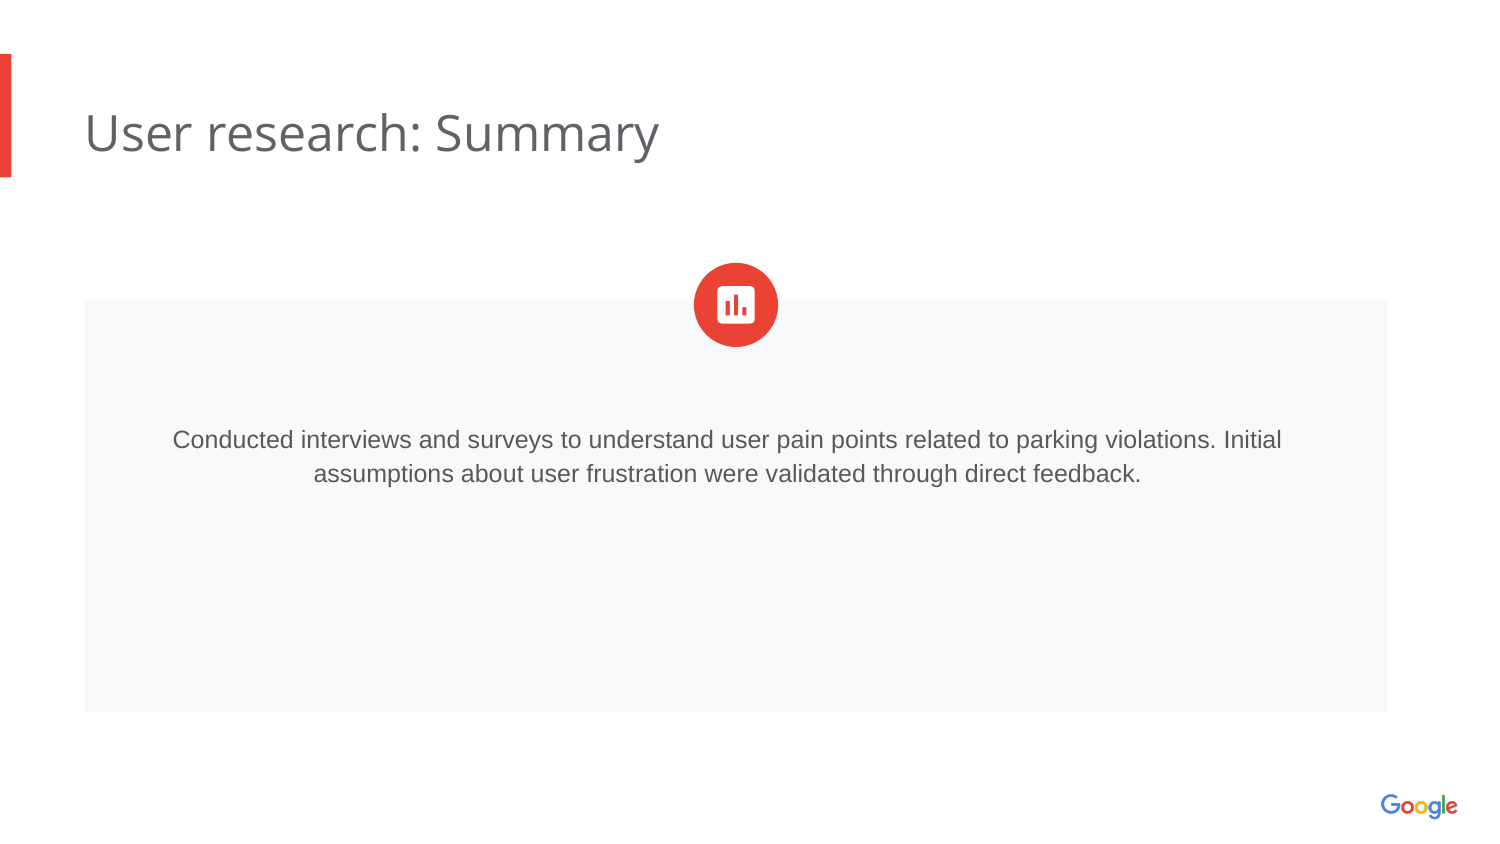

User research: Summary

Conducted interviews and surveys to understand user pain points related to parking violations. Initial assumptions about user frustration were validated through direct feedback.